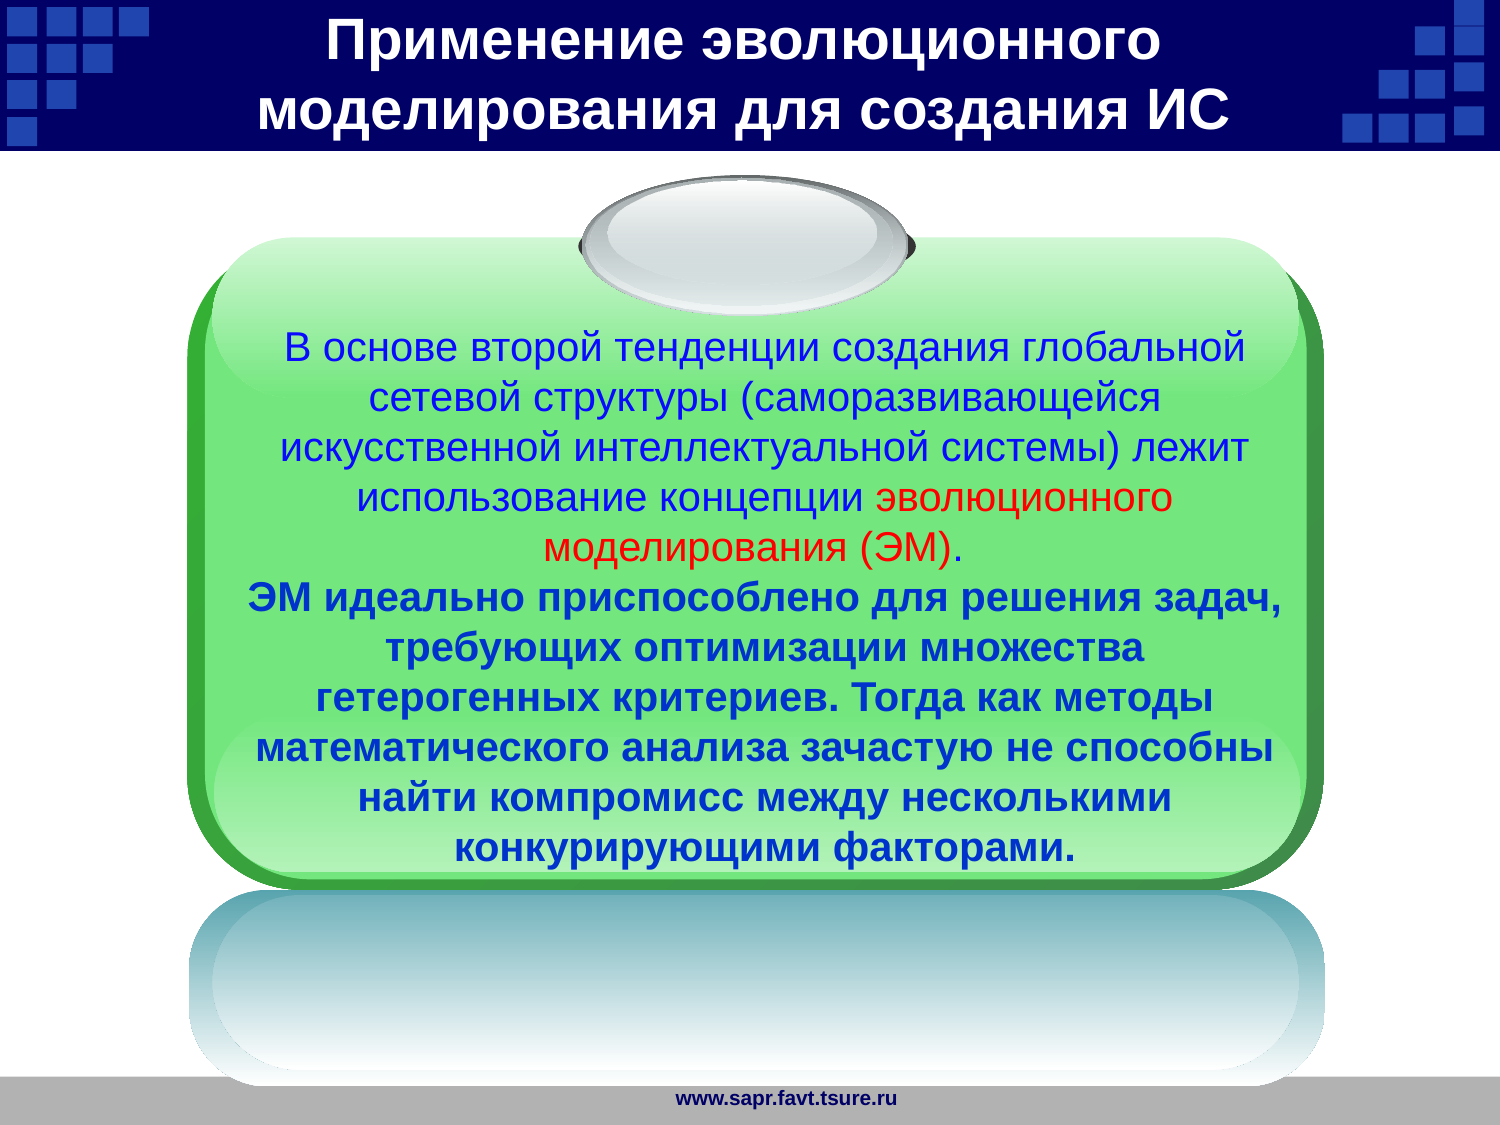

Применение эволюционного моделирования для создания ИС

В основе второй тенденции создания глобальной сетевой структуры (саморазвивающейся искусственной интеллектуальной системы) лежит использование концепции эволюционного моделирования (ЭМ).
ЭМ идеально приспособлено для решения задач, требующих оптимизации множества гетерогенных критериев. Тогда как методы математического анализа зачастую не способны найти компромисс между несколькими конкурирующими факторами.

www.sapr.favt.tsure.ru